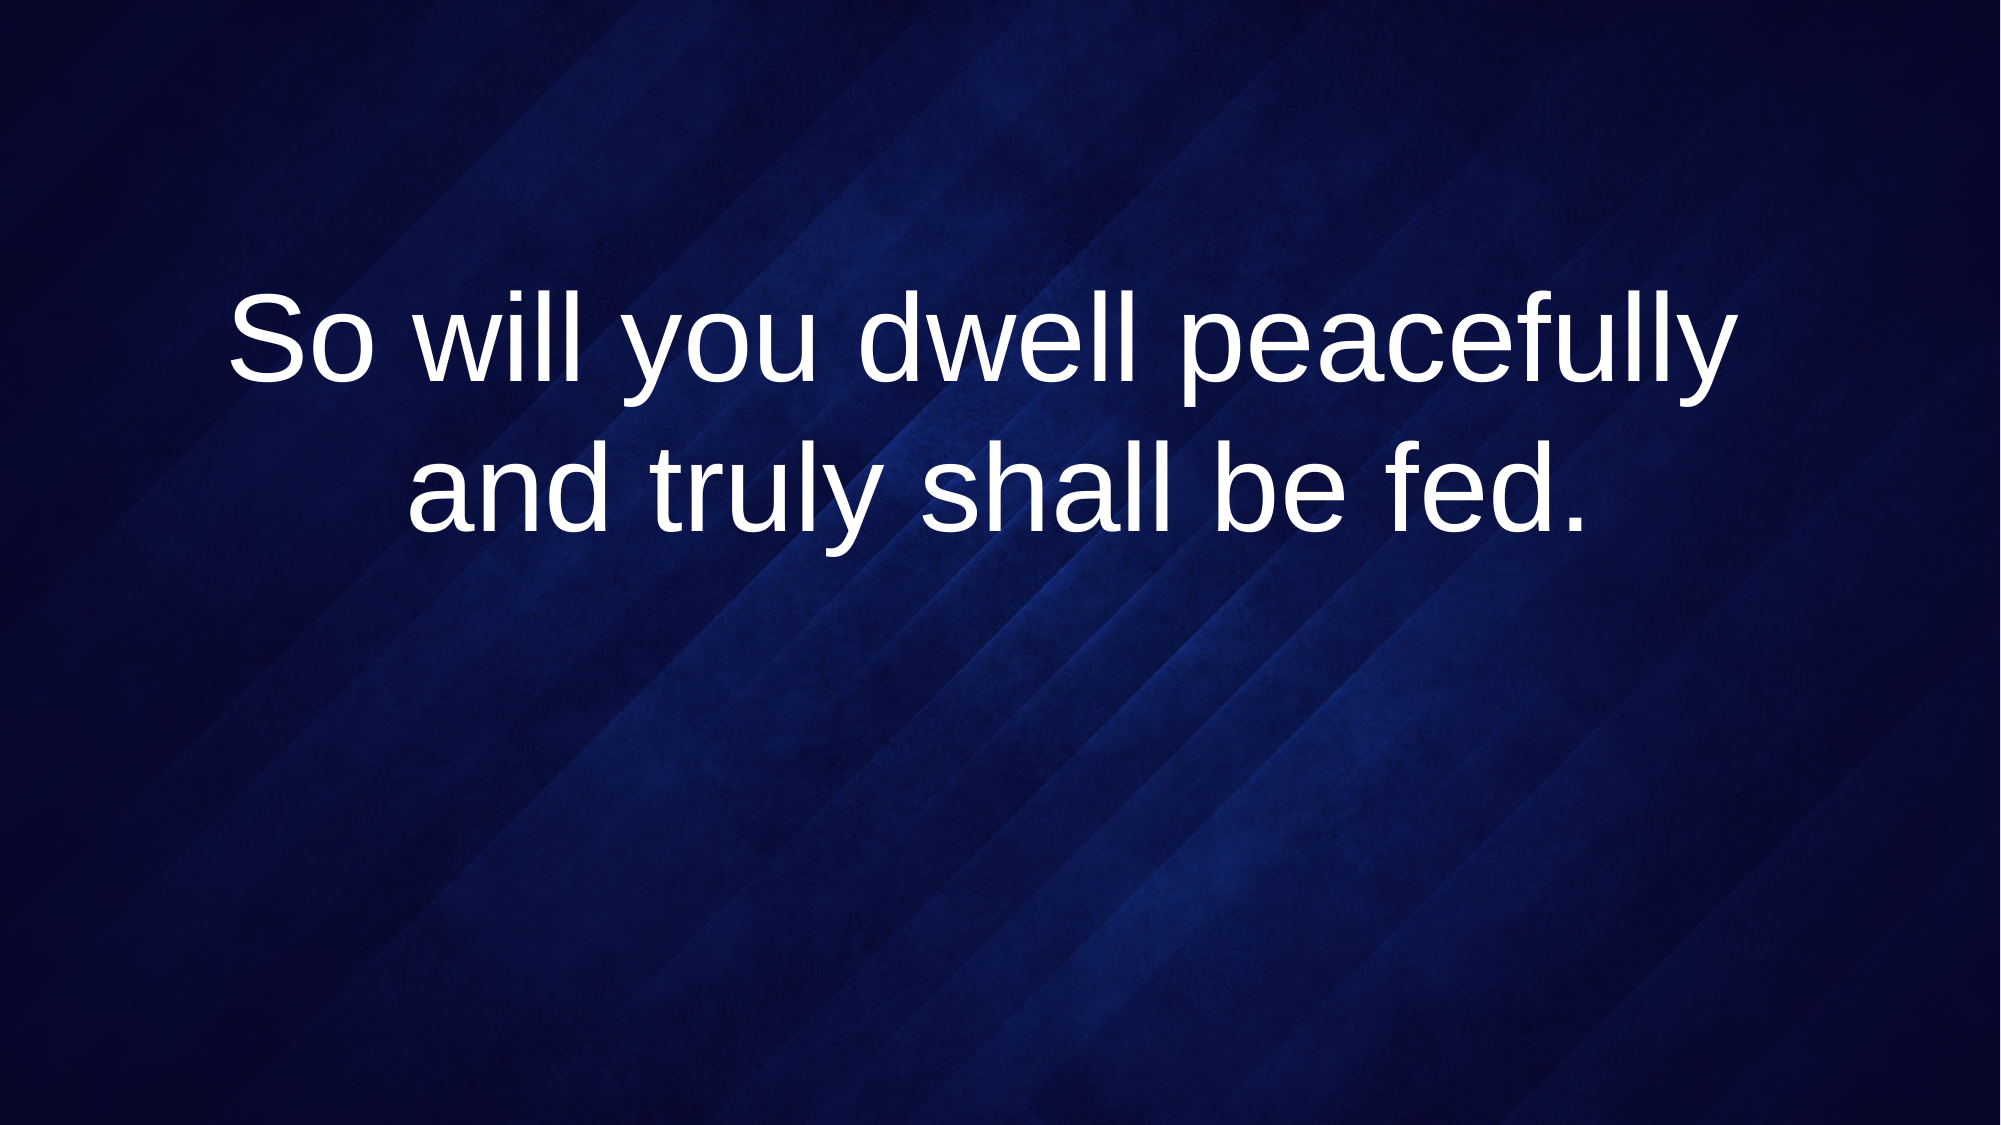

# So will you dwell peacefully and truly shall be fed.